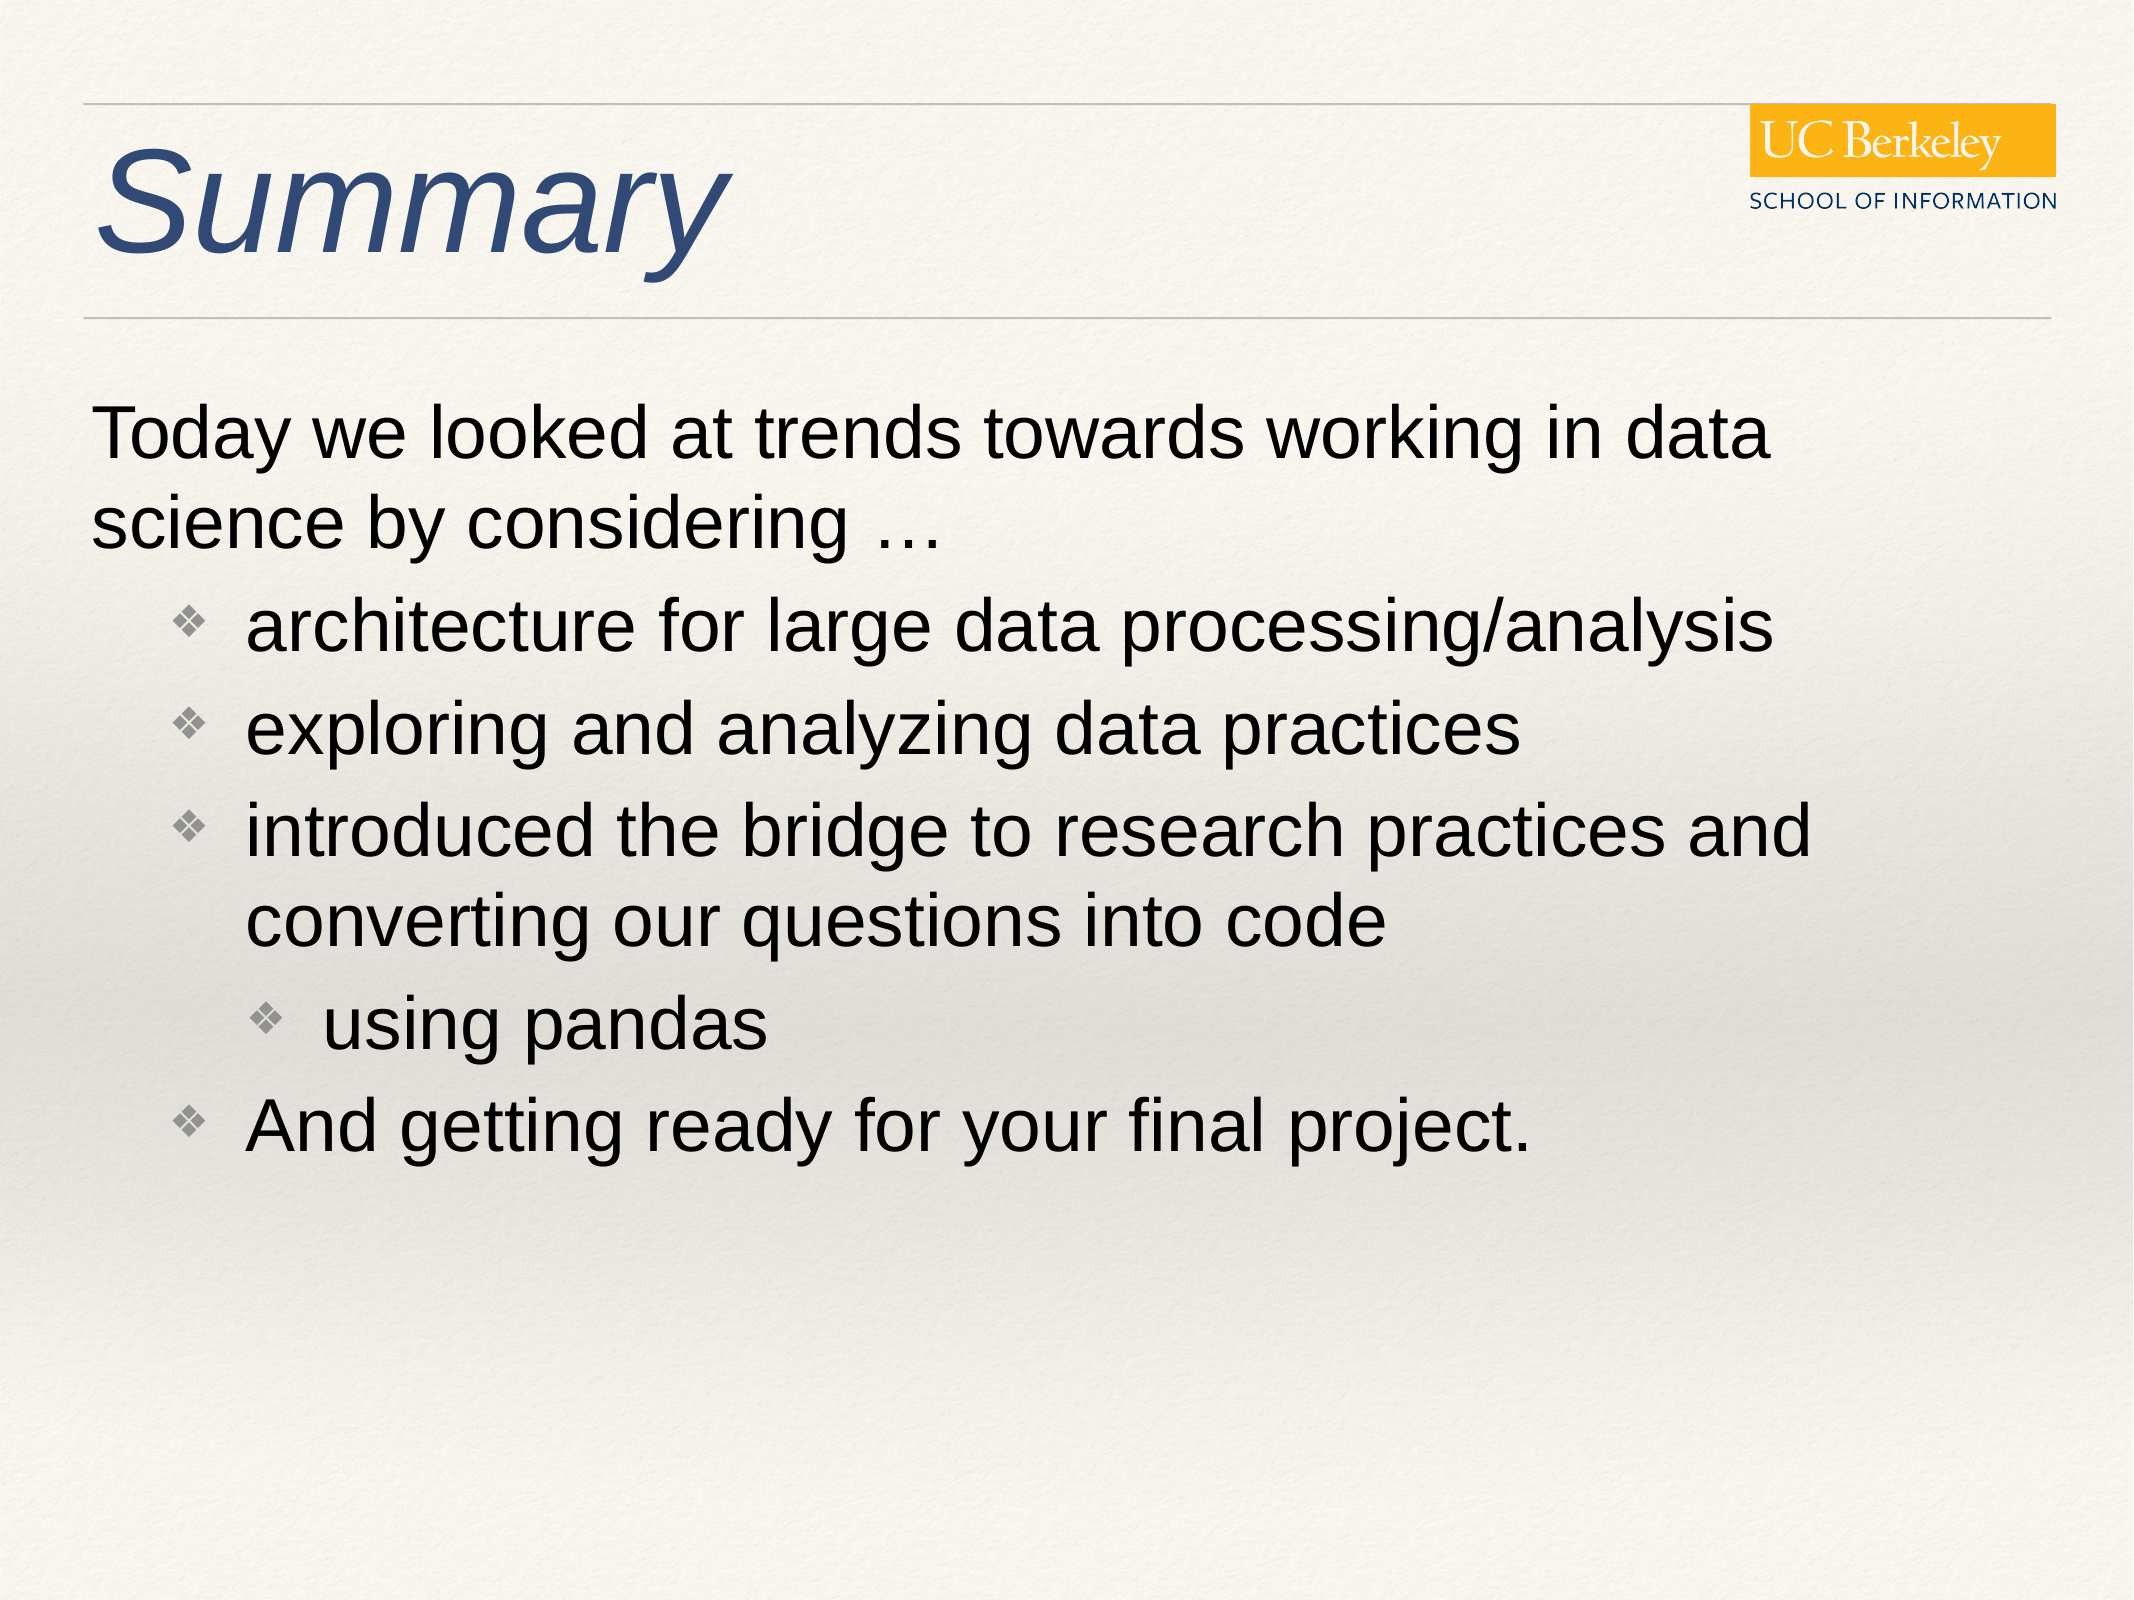

# Summary
Today we looked at trends towards working in data science by considering …
architecture for large data processing/analysis
exploring and analyzing data practices
introduced the bridge to research practices and converting our questions into code
using pandas
And getting ready for your final project.
24